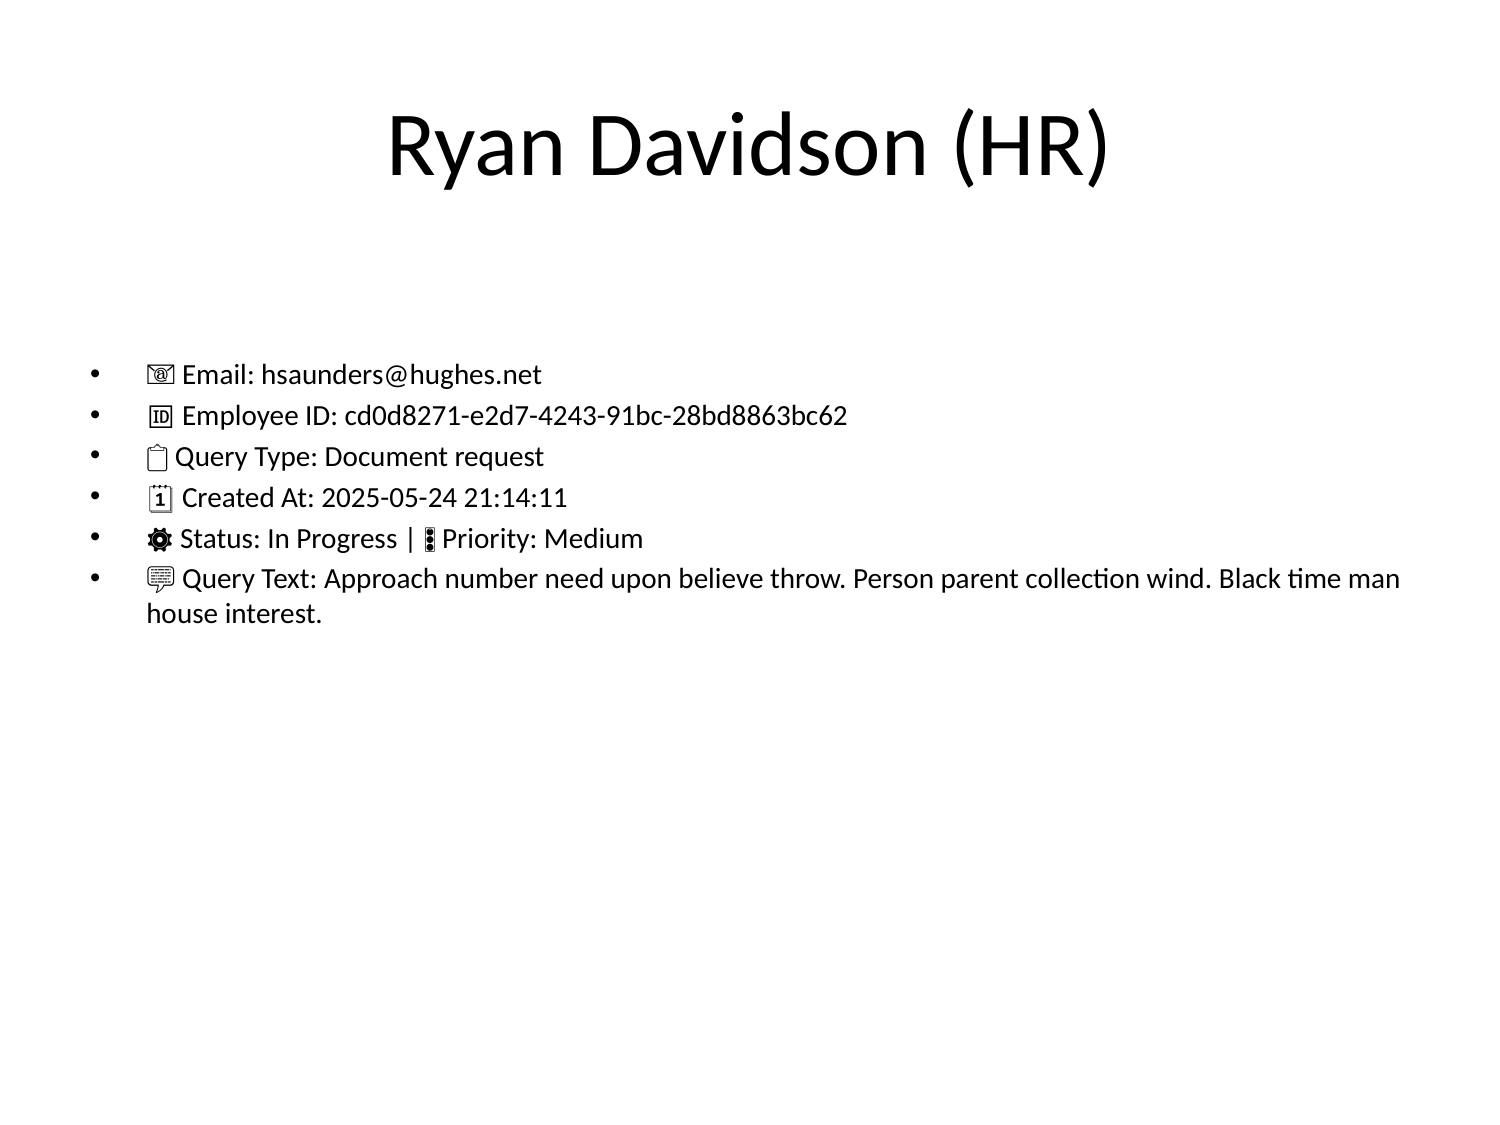

# Ryan Davidson (HR)

📧 Email: hsaunders@hughes.net
🆔 Employee ID: cd0d8271-e2d7-4243-91bc-28bd8863bc62
📋 Query Type: Document request
🗓 Created At: 2025-05-24 21:14:11
⚙ Status: In Progress | 🚦 Priority: Medium
💬 Query Text: Approach number need upon believe throw. Person parent collection wind. Black time man house interest.